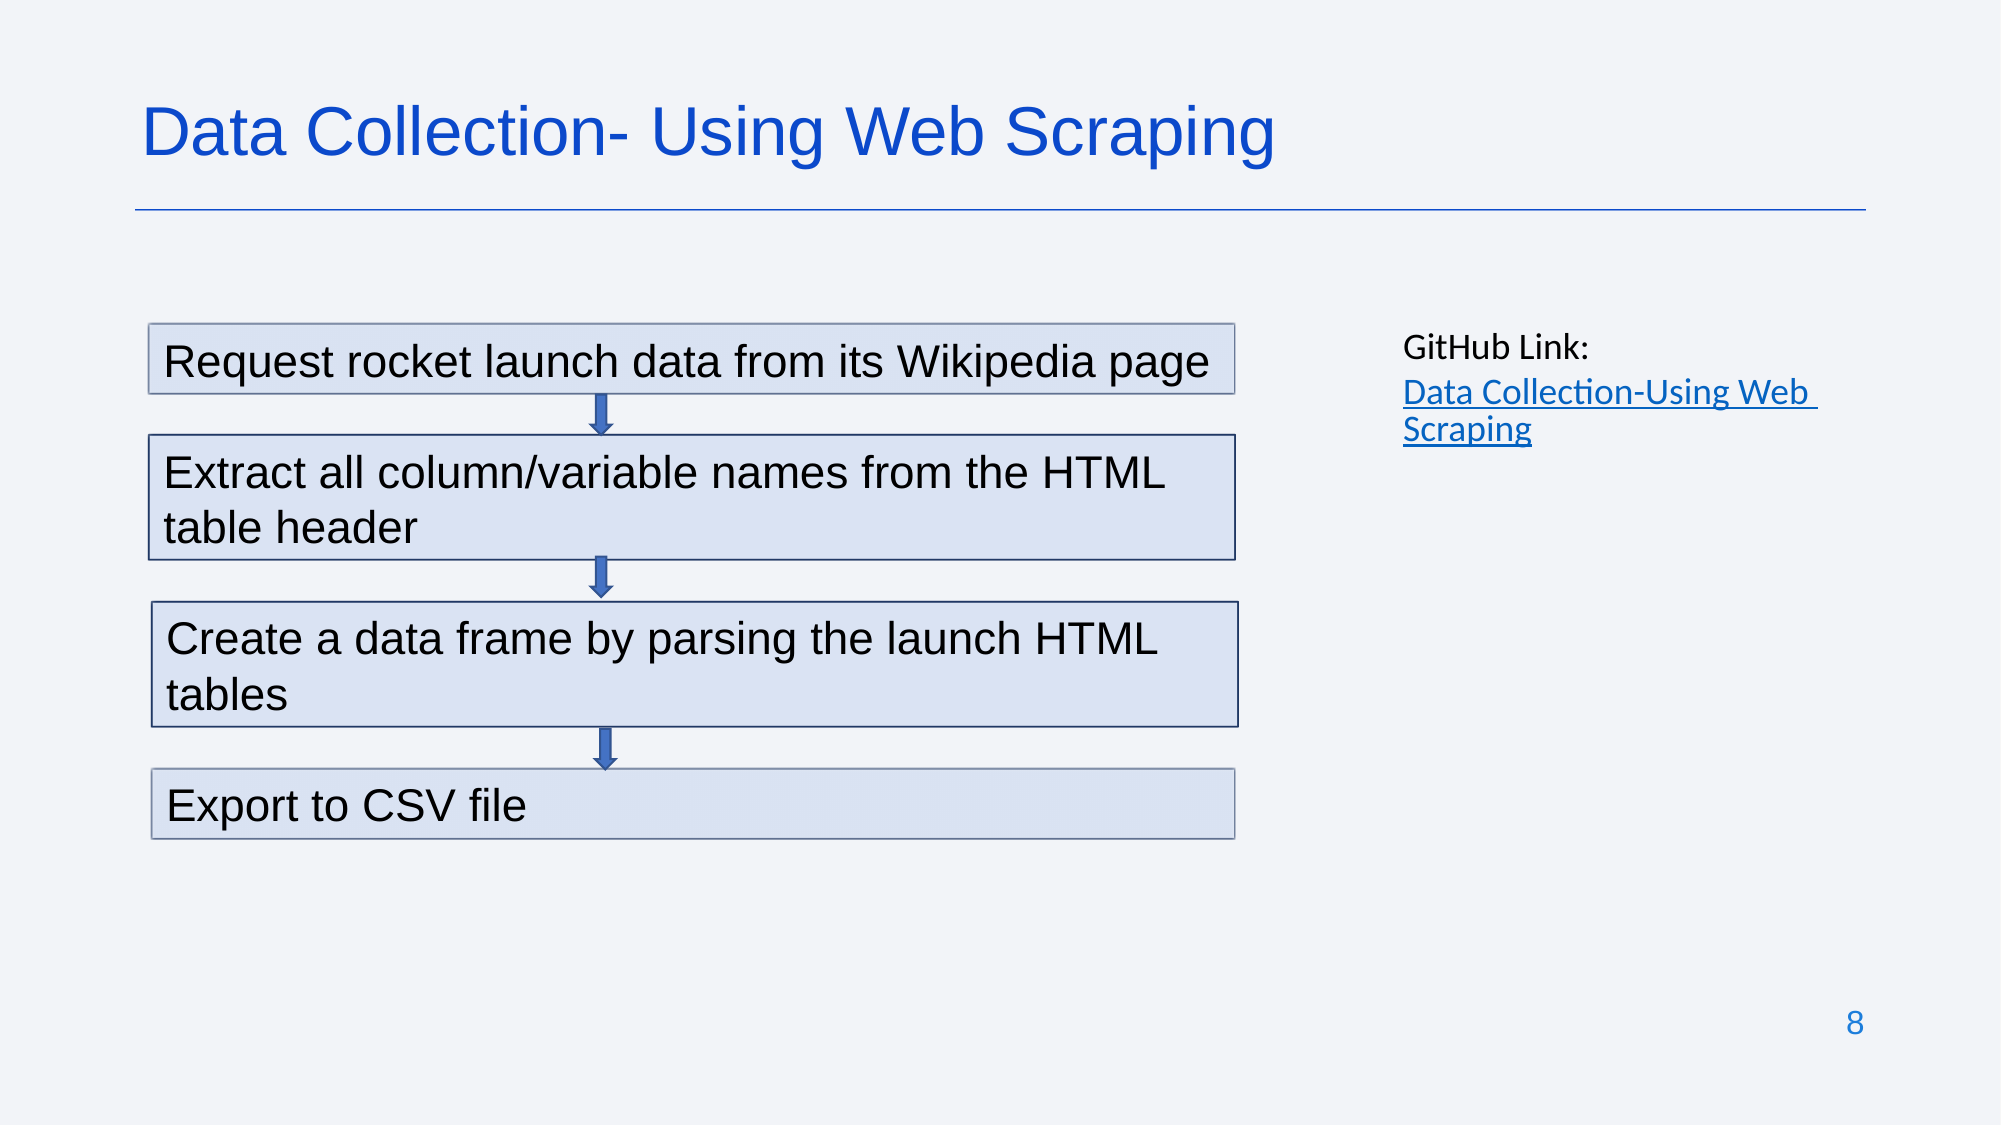

Data Collection- Using Web Scraping
GitHub Link: Data Collection-Using Web Scraping

Request rocket launch data from its Wikipedia page

Extract all column/variable names from the HTML table header

Create a data frame by parsing the launch HTML tables

Export to CSV file
8